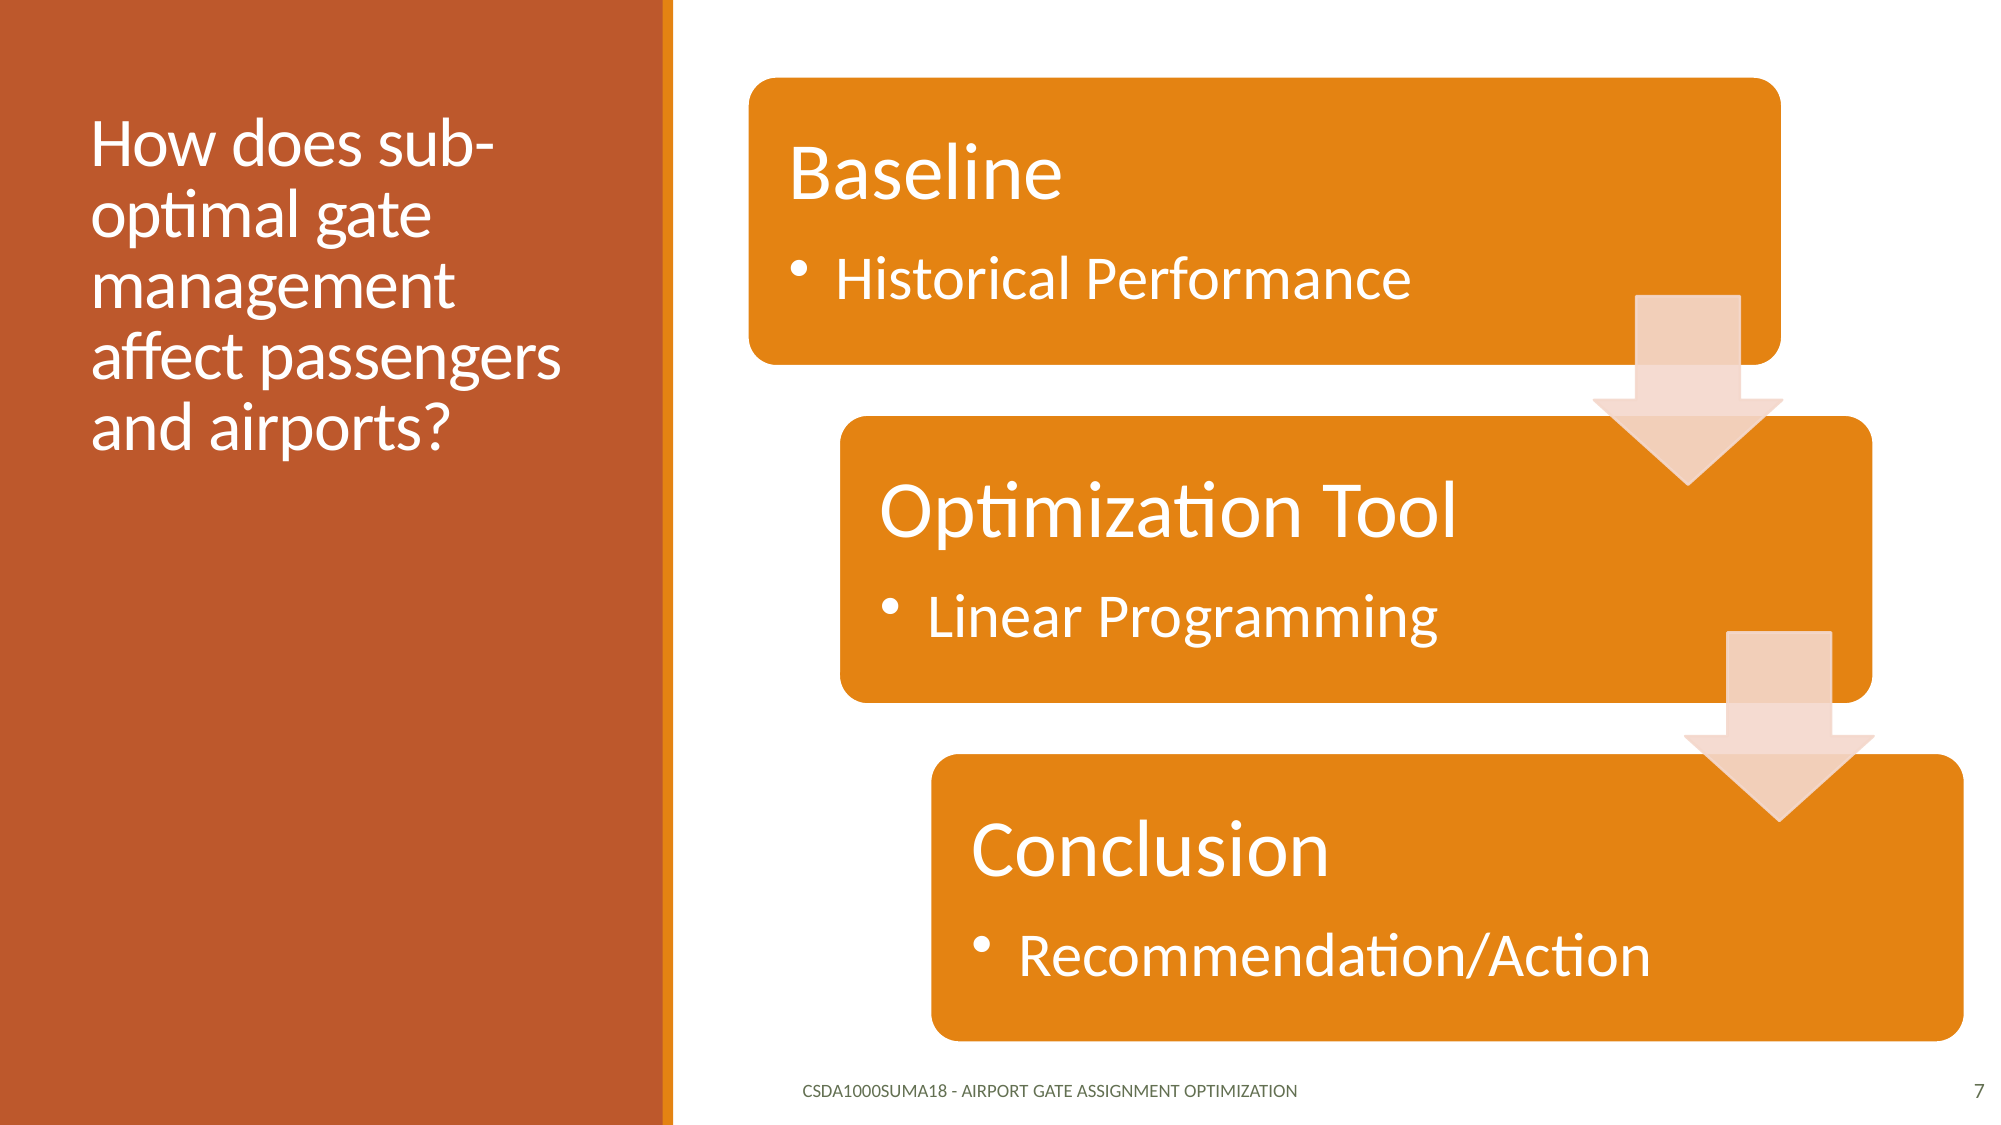

Baseline
Historical Performance
Optimization Tool
Linear Programming
Conclusion
Recommendation/Action

# How does sub-optimal gate management affect passengers and airports?
CSDA1000SUMA18 - Airport Gate Assignment Optimization
7